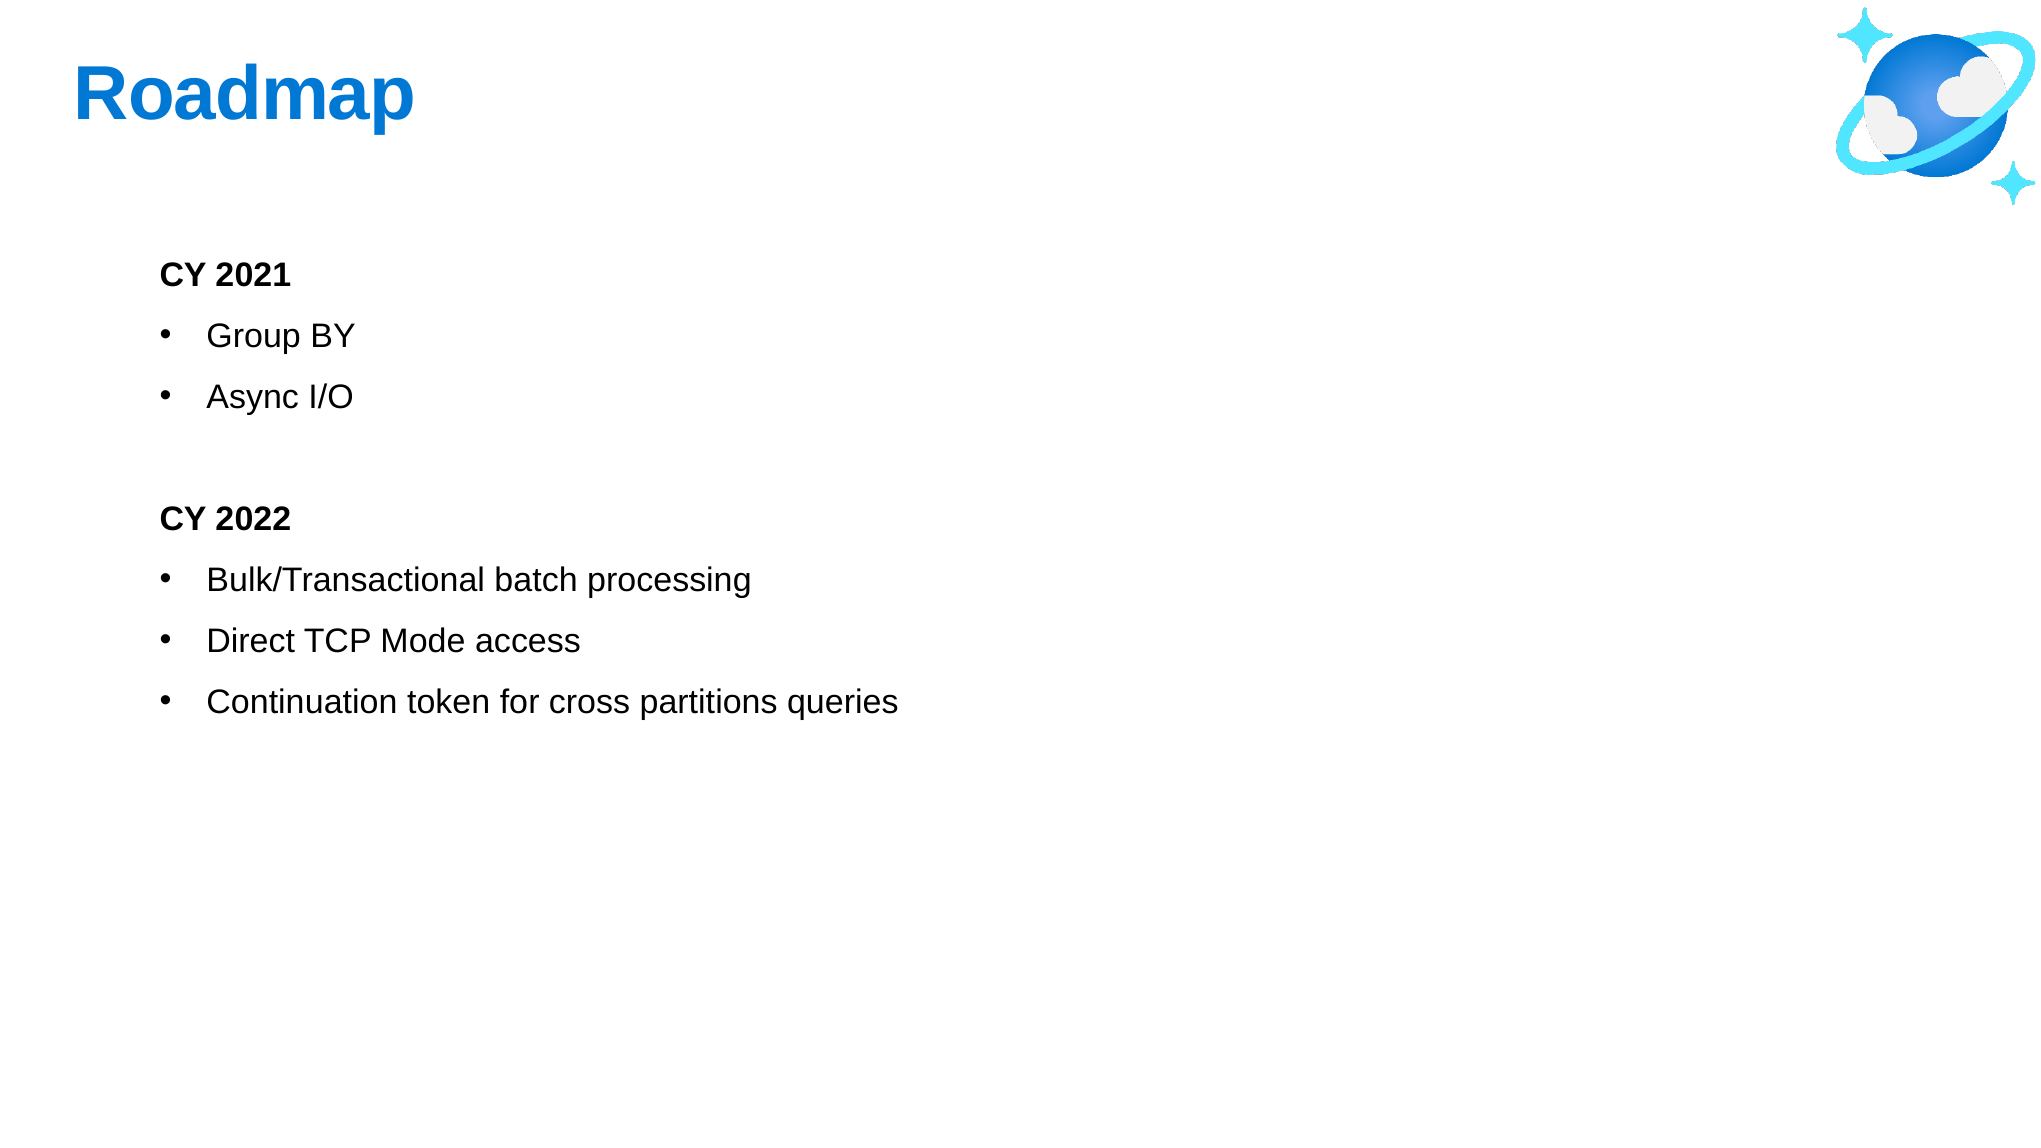

Roadmap
CY 2021
Group BY
Async I/O

CY 2022
Bulk/Transactional batch processing
Direct TCP Mode access
Continuation token for cross partitions queries